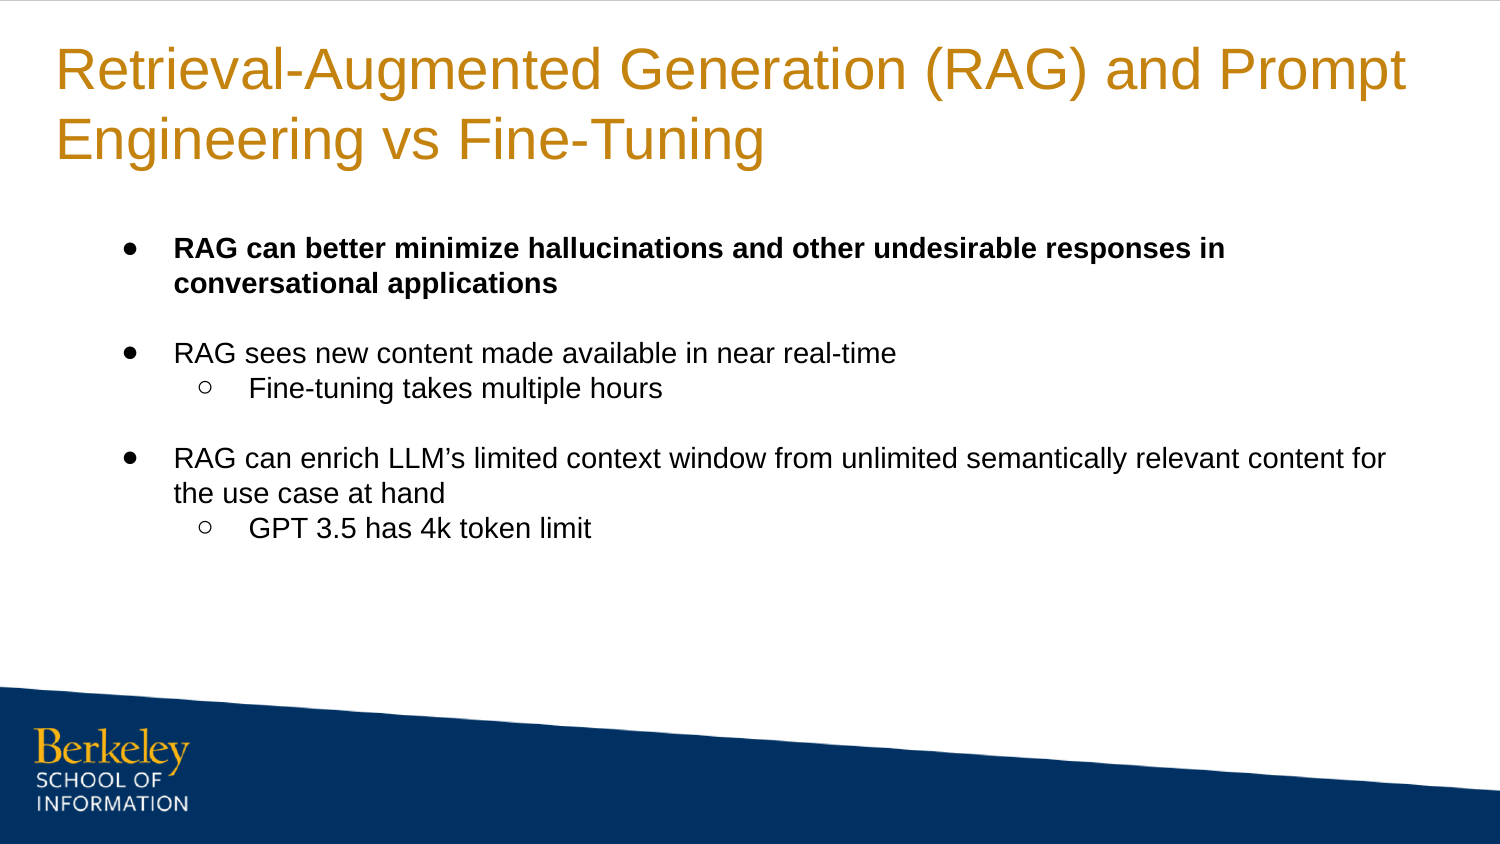

Retrieval-Augmented Generation (RAG) and Prompt Engineering vs Fine-Tuning
RAG can better minimize hallucinations and other undesirable responses in conversational applications

RAG sees new content made available in near real-time
Fine-tuning takes multiple hours

RAG can enrich LLM’s limited context window from unlimited semantically relevant content for the use case at hand
GPT 3.5 has 4k token limit